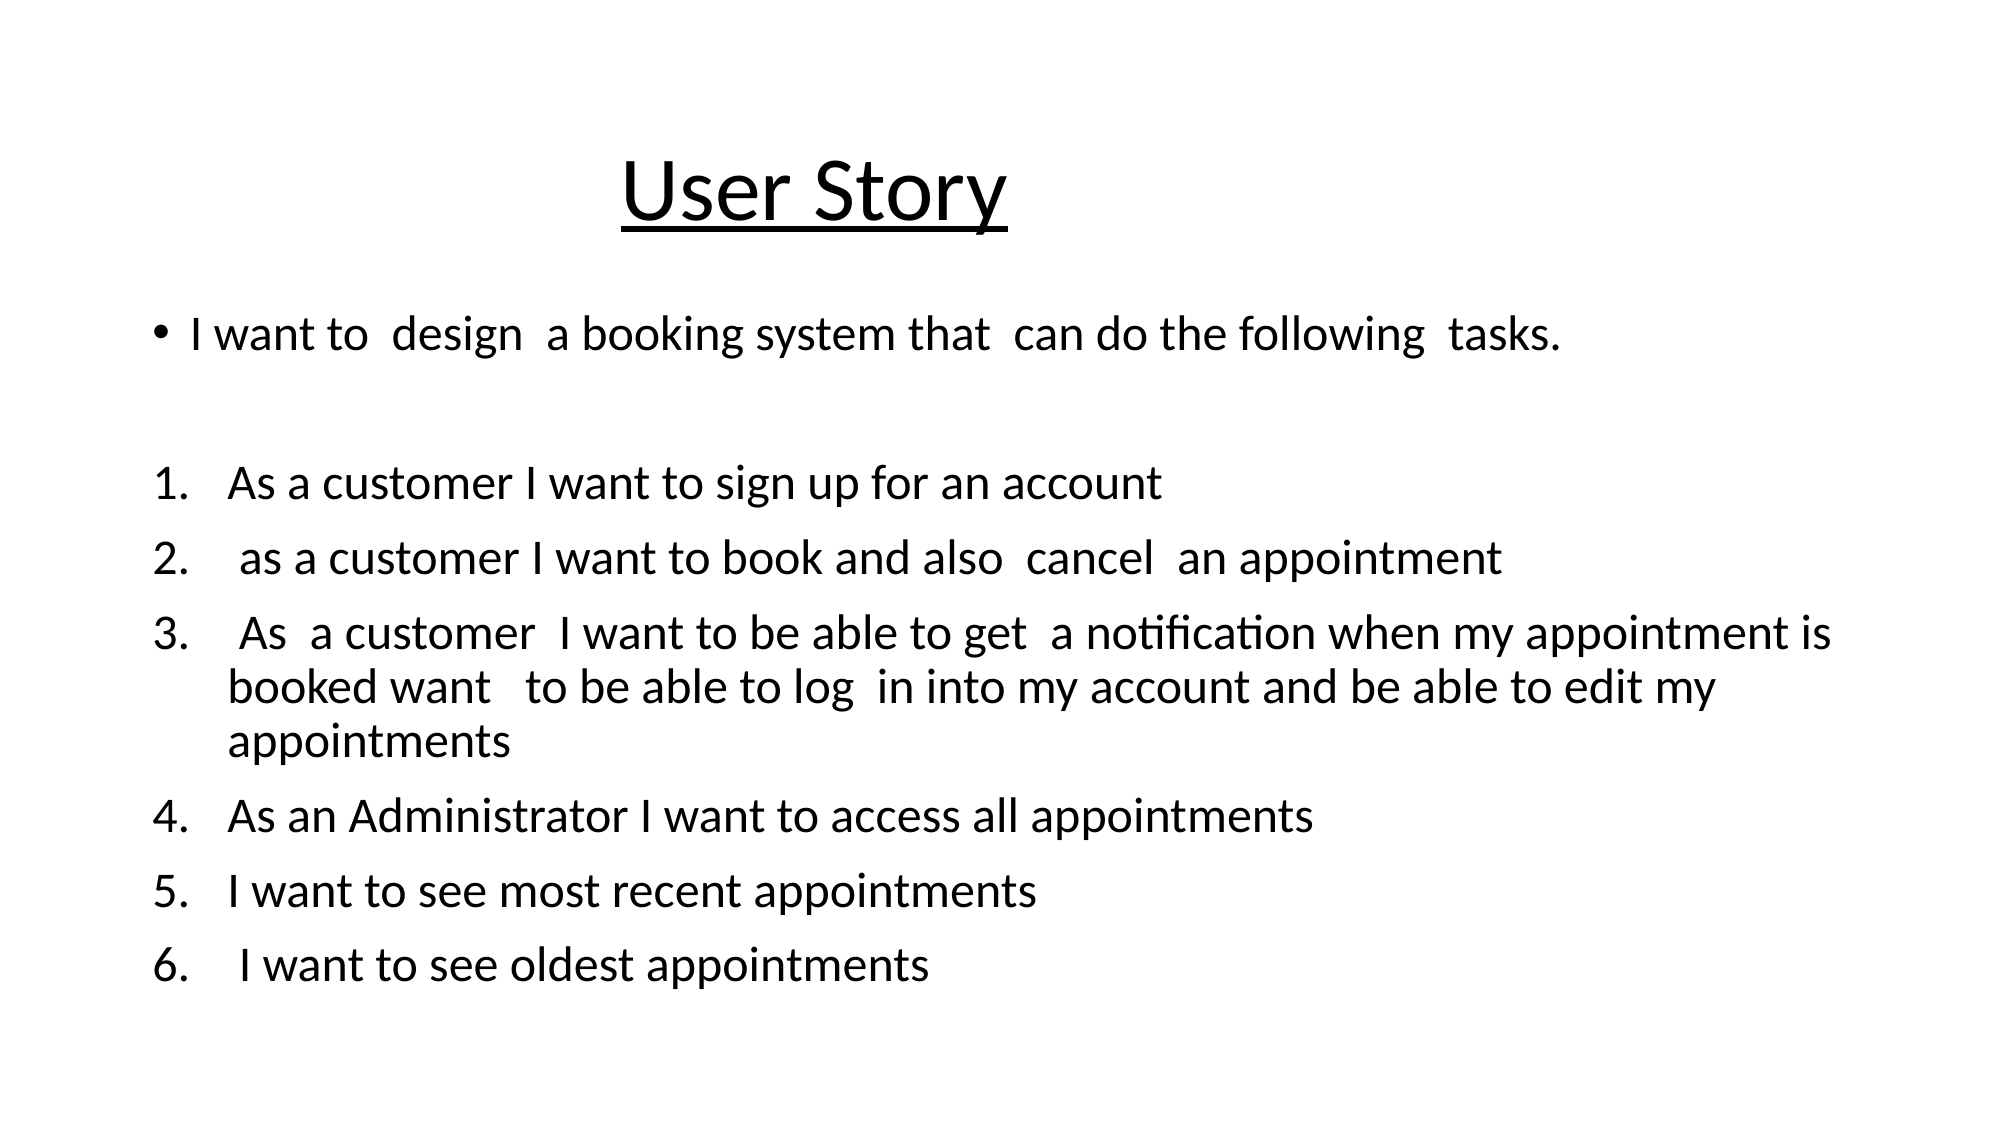

# User Story
I want to  design  a booking system that  can do the following  tasks.

As a customer I want to sign up for an account
 as a customer I want to book and also  cancel  an appointment
 As  a customer  I want to be able to get  a notification when my appointment is booked want   to be able to log  in into my account and be able to edit my appointments
As an Administrator I want to access all appointments
I want to see most recent appointments
 I want to see oldest appointments